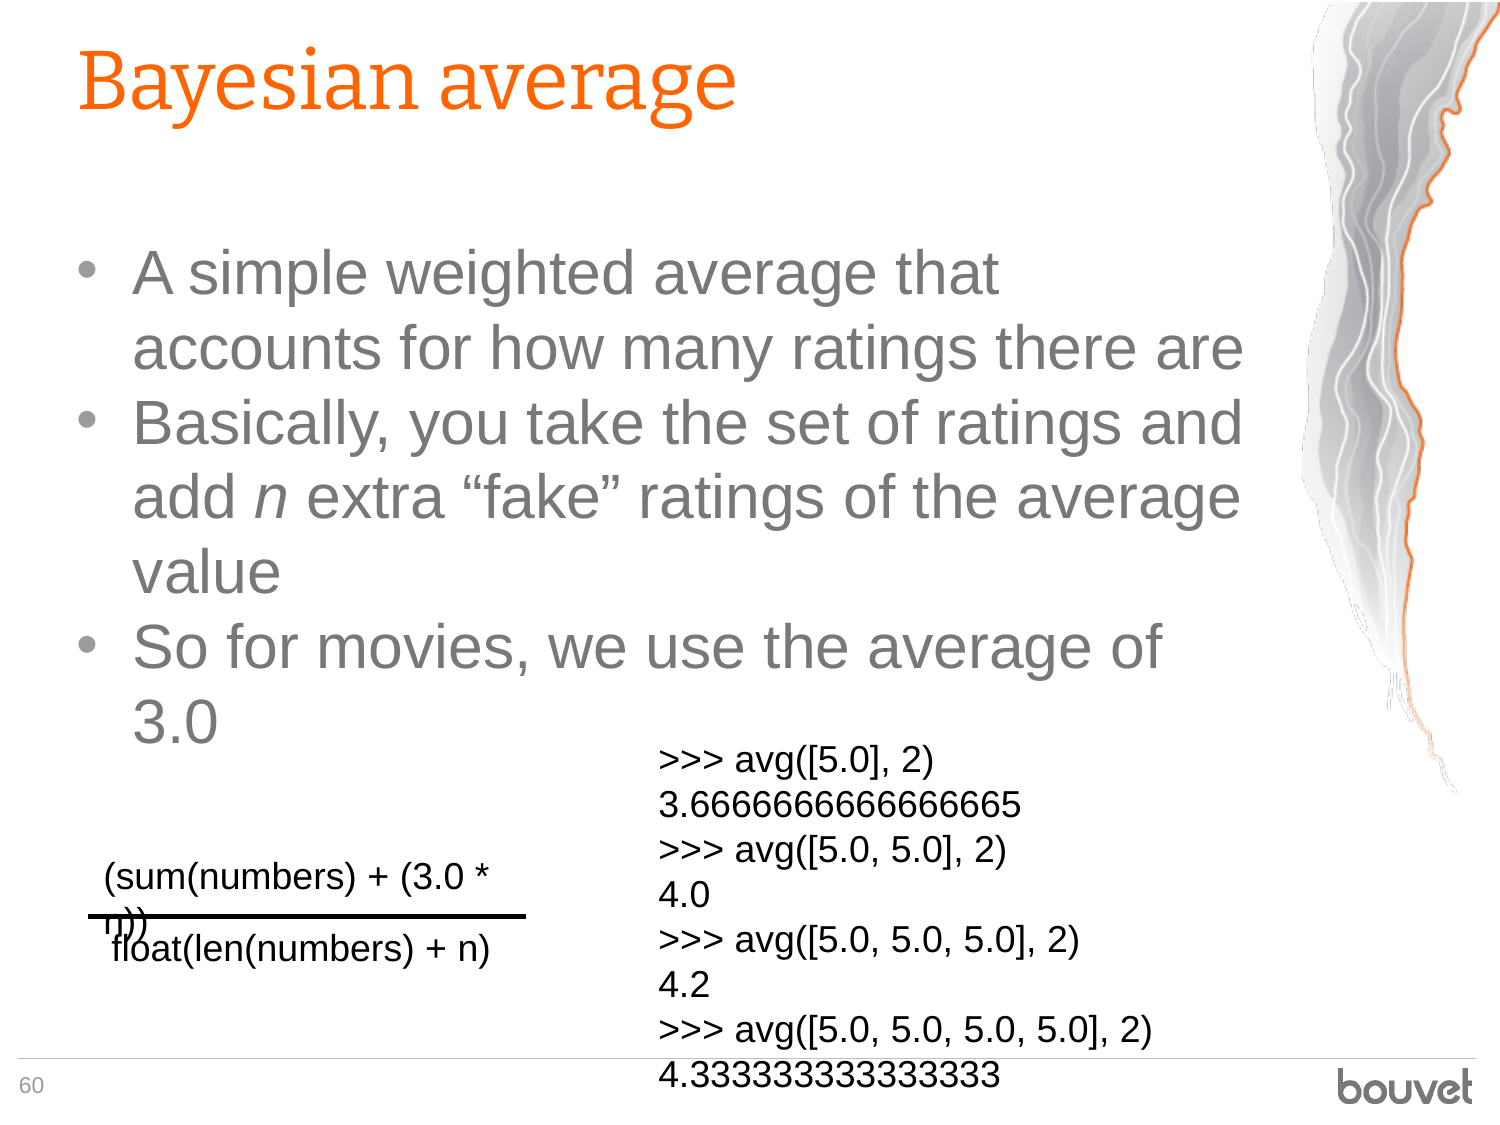

# Bayesian average
A simple weighted average that accounts for how many ratings there are
Basically, you take the set of ratings and add n extra “fake” ratings of the average value
So for movies, we use the average of 3.0
>>> avg([5.0], 2)
3.6666666666666665
>>> avg([5.0, 5.0], 2)
4.0
>>> avg([5.0, 5.0, 5.0], 2)
4.2
>>> avg([5.0, 5.0, 5.0, 5.0], 2)
4.333333333333333
(sum(numbers) + (3.0 * n))
float(len(numbers) + n)
60